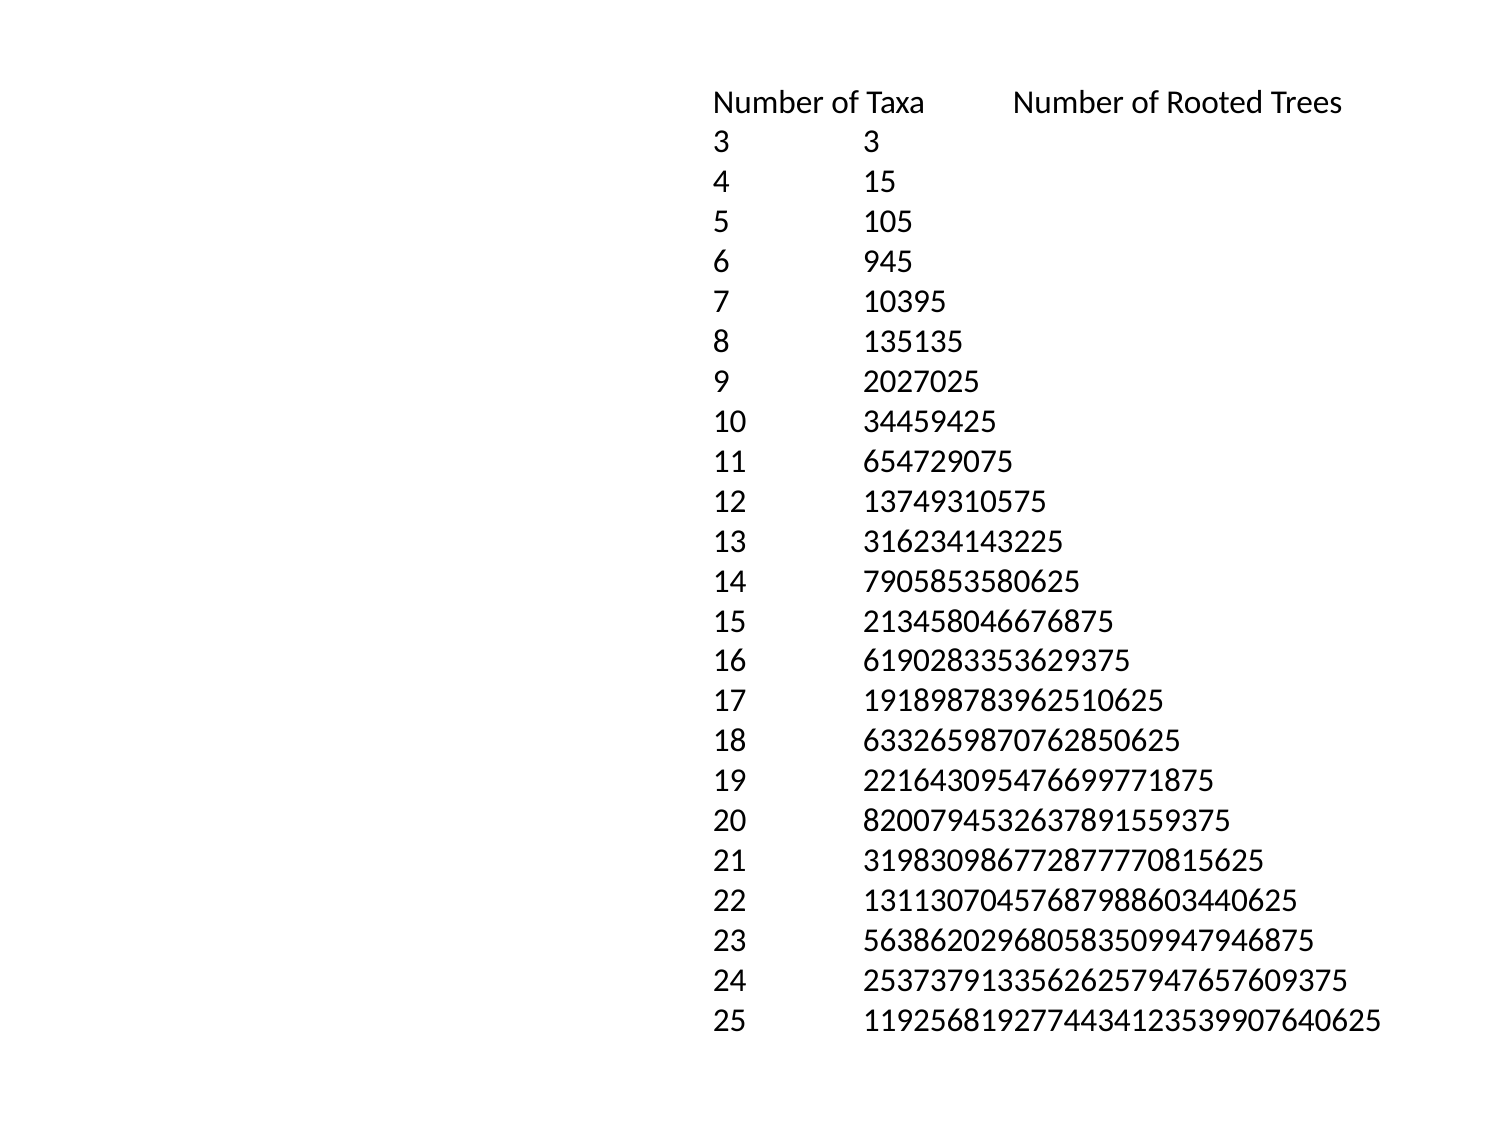

Number of Taxa 	Number of Rooted Trees
3 	3
4 	15
5 	105
6 	945
7 	10395
8 	135135
9 	2027025
10 	34459425
11 	654729075
12 	13749310575
13 	316234143225
14 	7905853580625
15 	213458046676875
16 	6190283353629375
17 	191898783962510625
18 	6332659870762850625
19 	221643095476699771875
20 	8200794532637891559375
21 	319830986772877770815625
22 	13113070457687988603440625
23 	563862029680583509947946875
24 	25373791335626257947657609375
25 	1192568192774434123539907640625